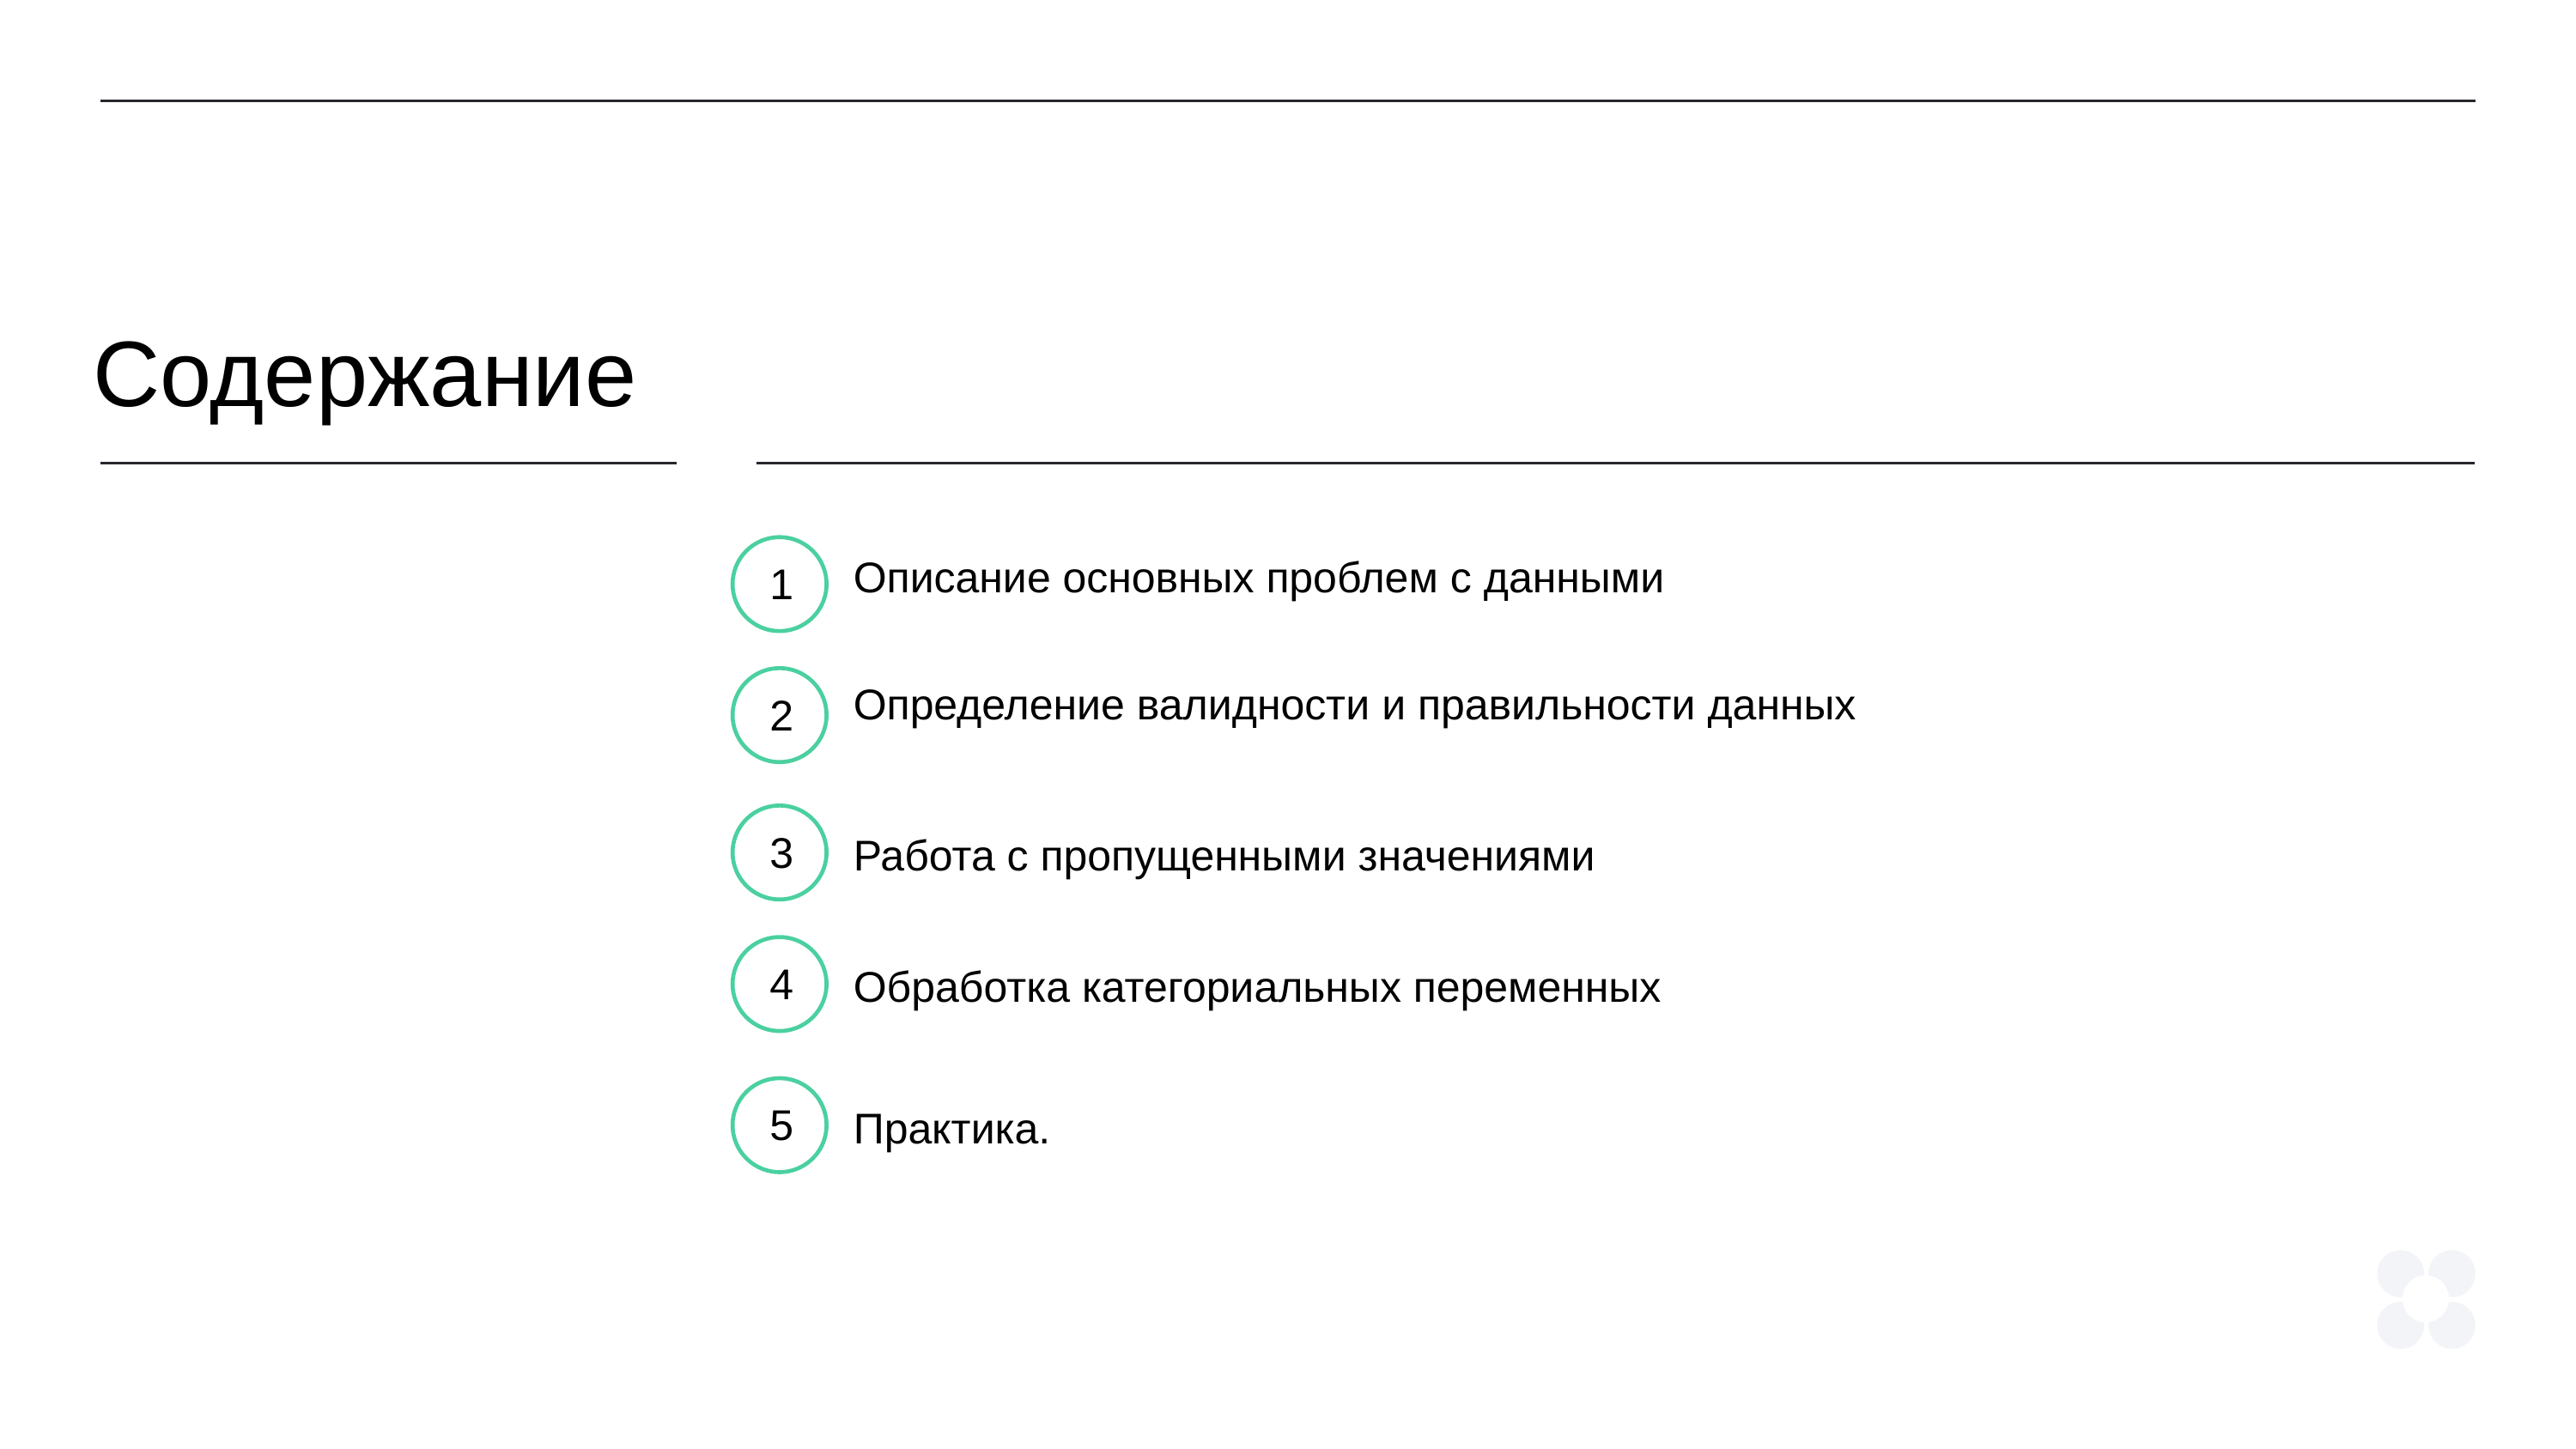

Содержание

1
Описание основных проблем с данными
Определение валидности и правильности данных

2

3
Работа с пропущенными значениями

4
Обработка категориальных переменных

5
Практика.